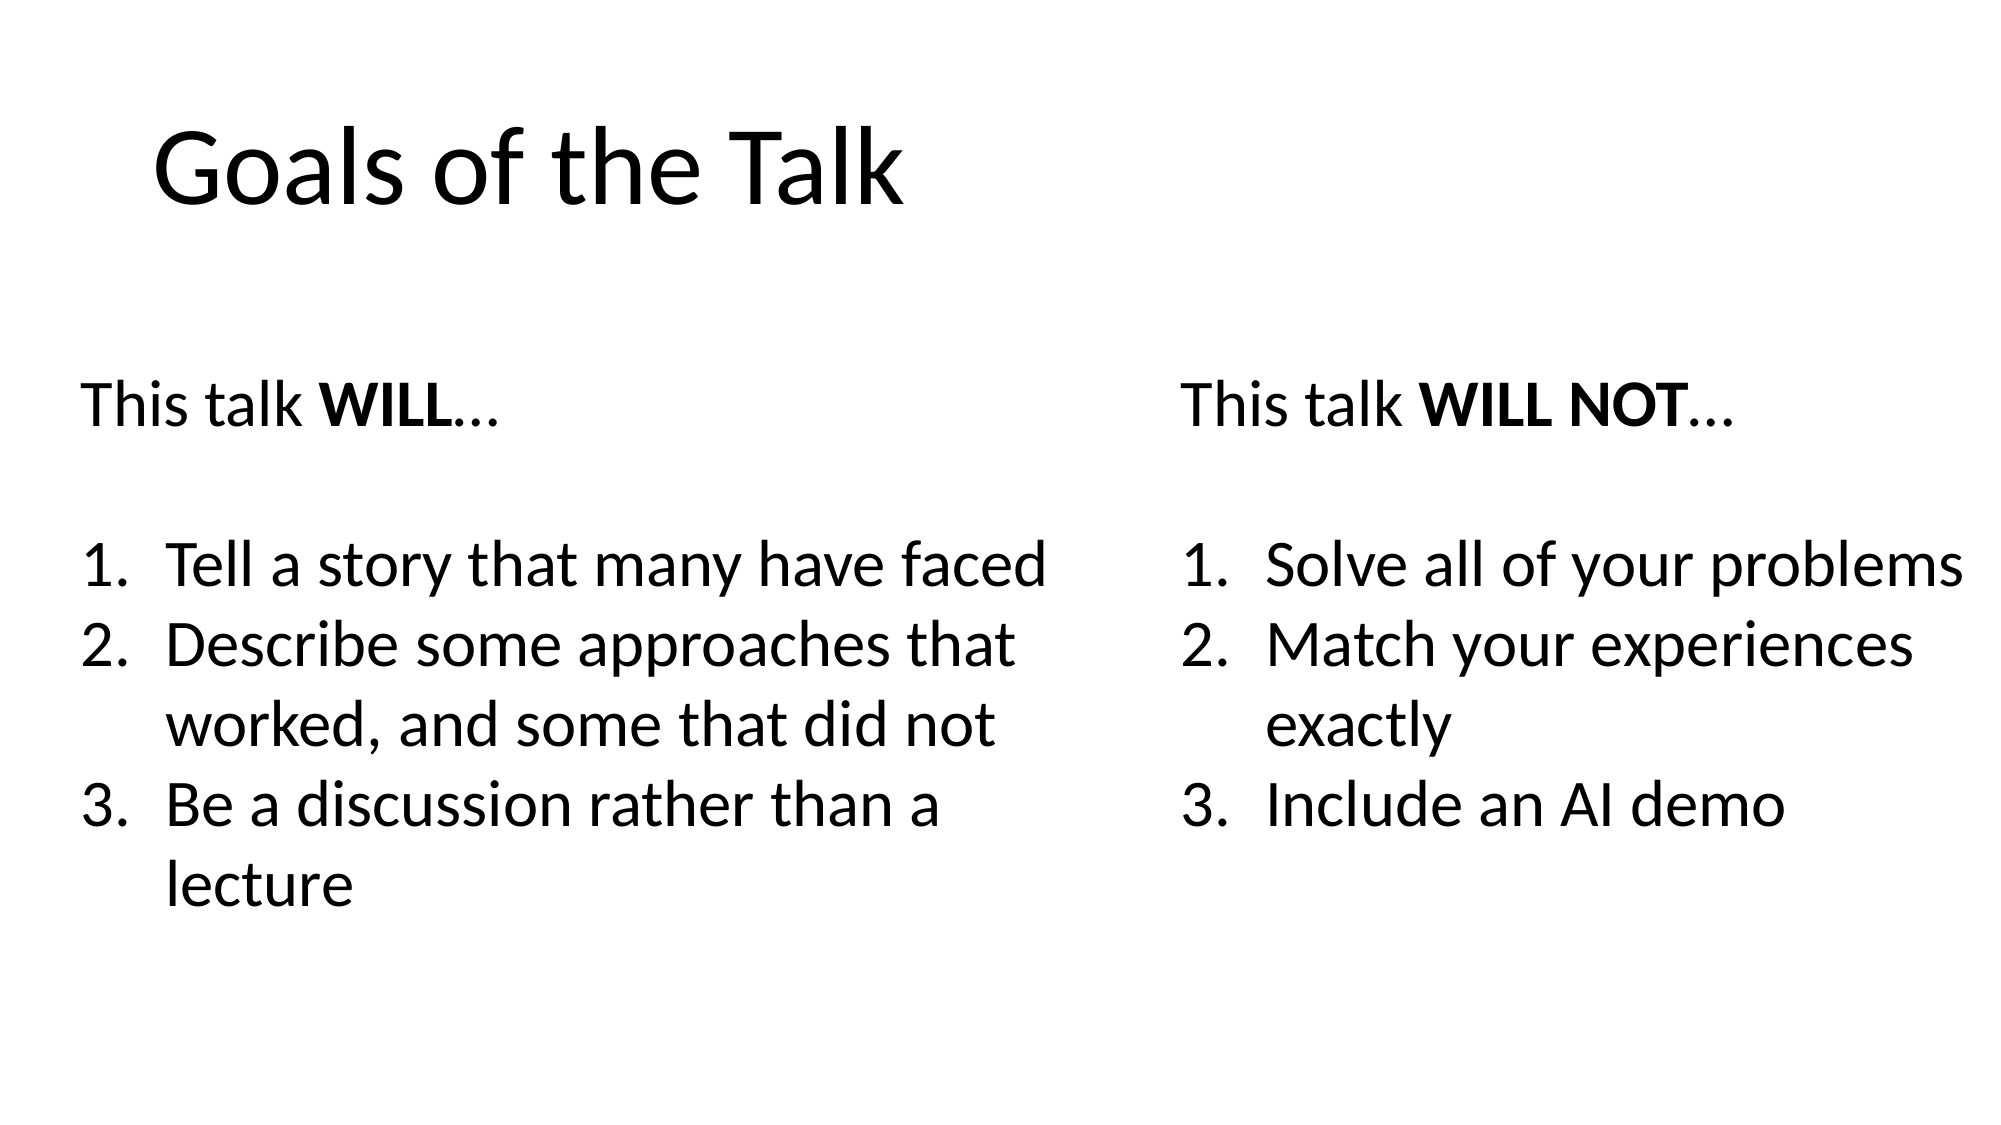

# Goals of the Talk
This talk WILL…

Tell a story that many have faced
Describe some approaches that worked, and some that did not
Be a discussion rather than a lecture

This talk WILL NOT…

Solve all of your problems
Match your experiences exactly
Include an AI demo